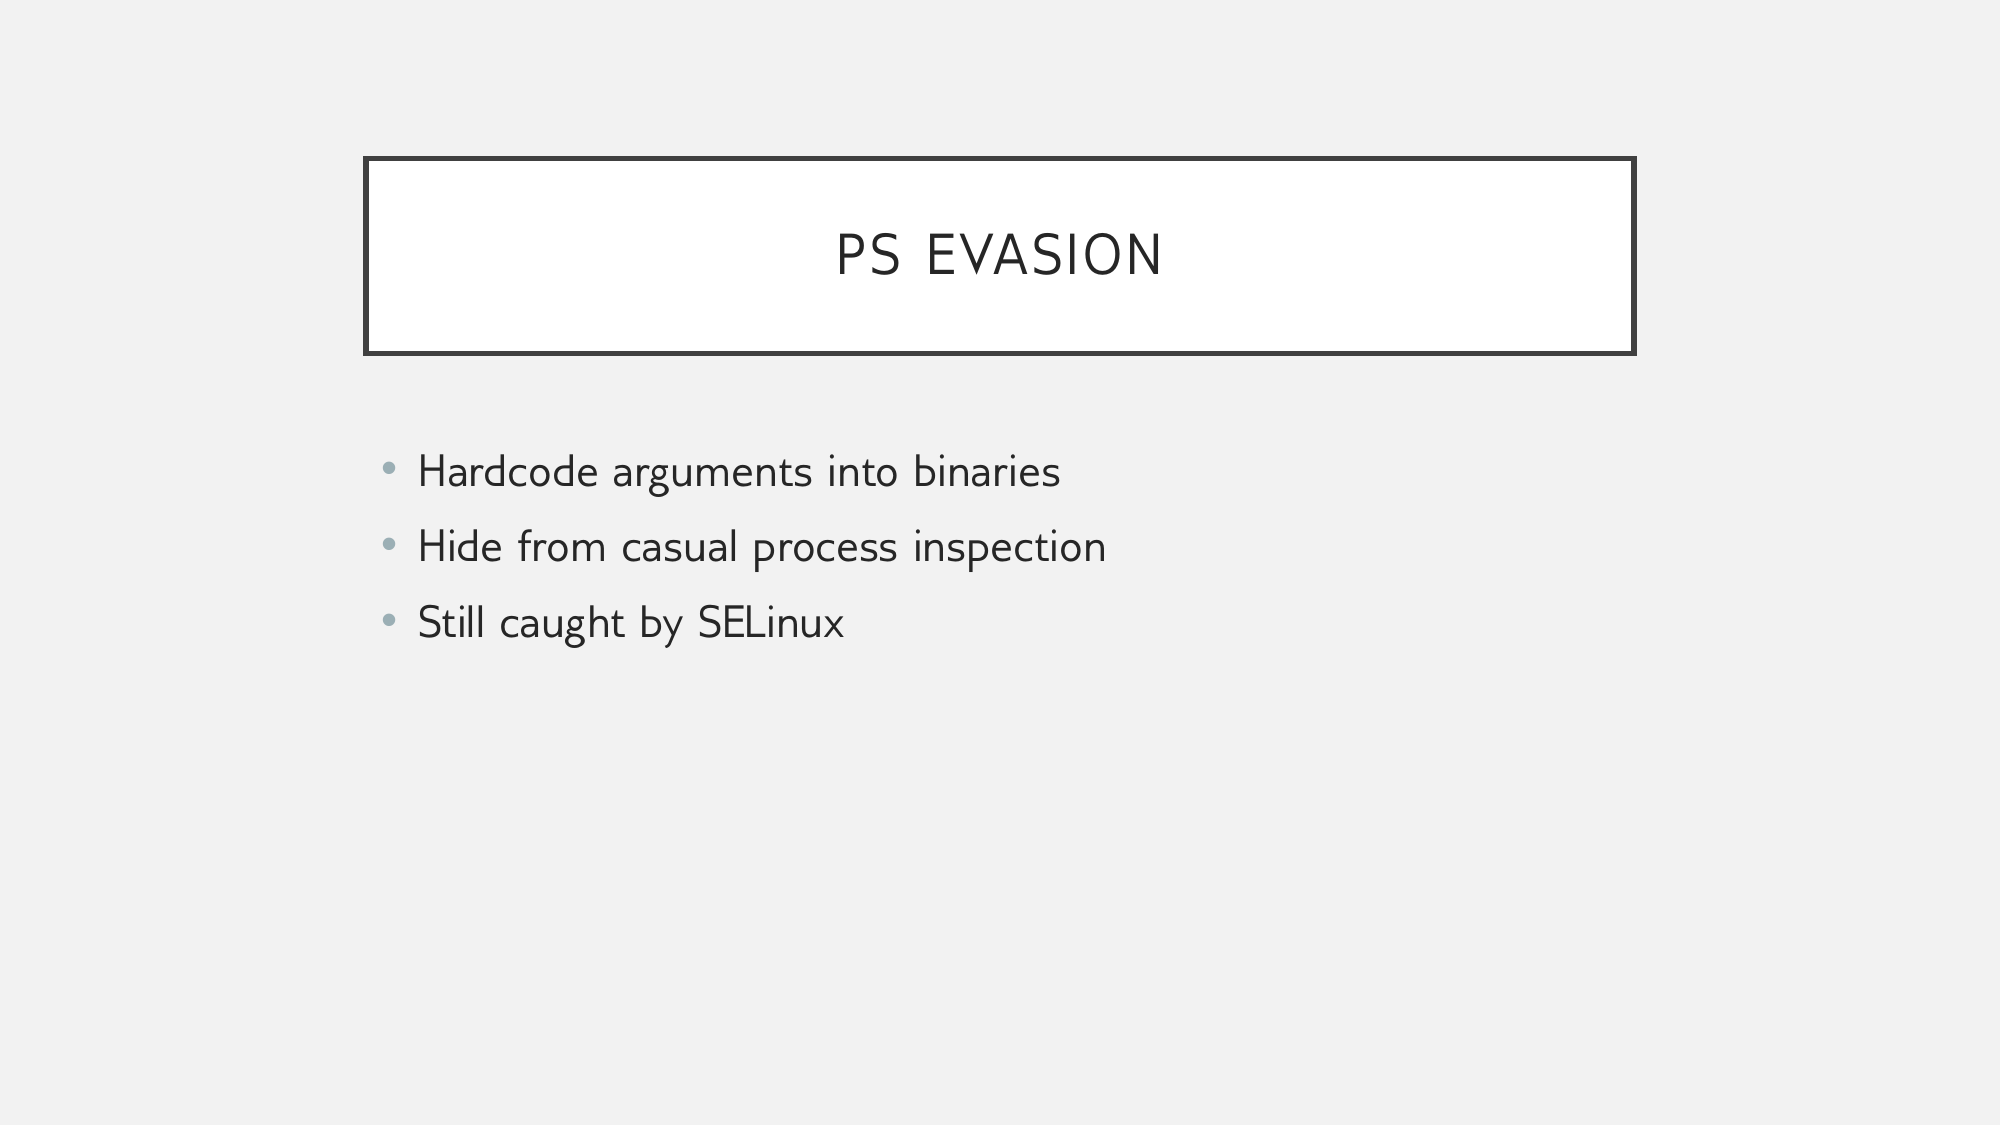

# ps evasion
Hardcode arguments into binaries
Hide from casual process inspection
Still caught by SELinux